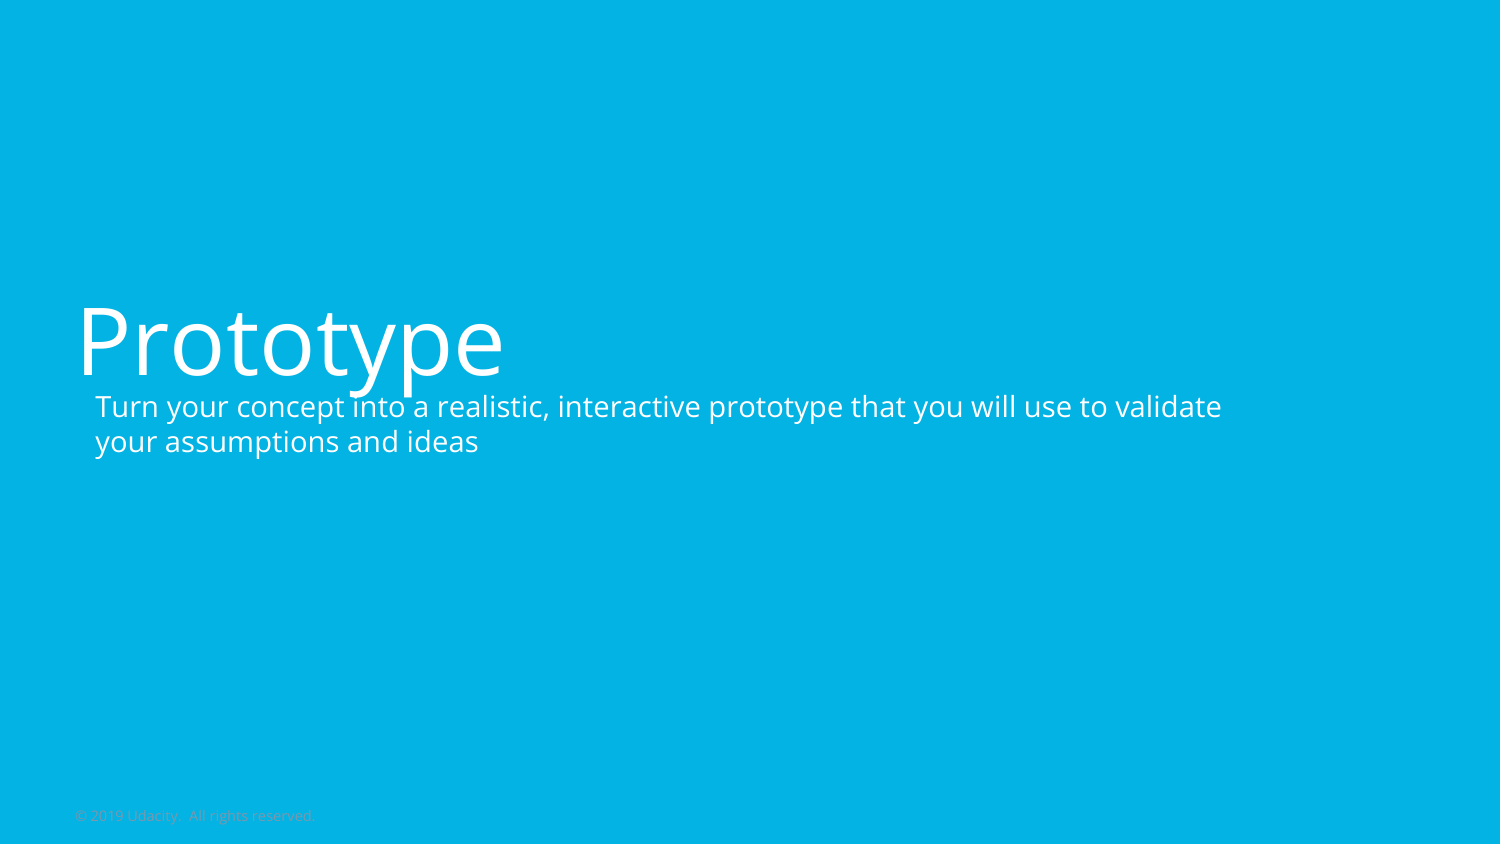

# Prototype
Turn your concept into a realistic, interactive prototype that you will use to validate your assumptions and ideas
© 2019 Udacity.  All rights reserved.